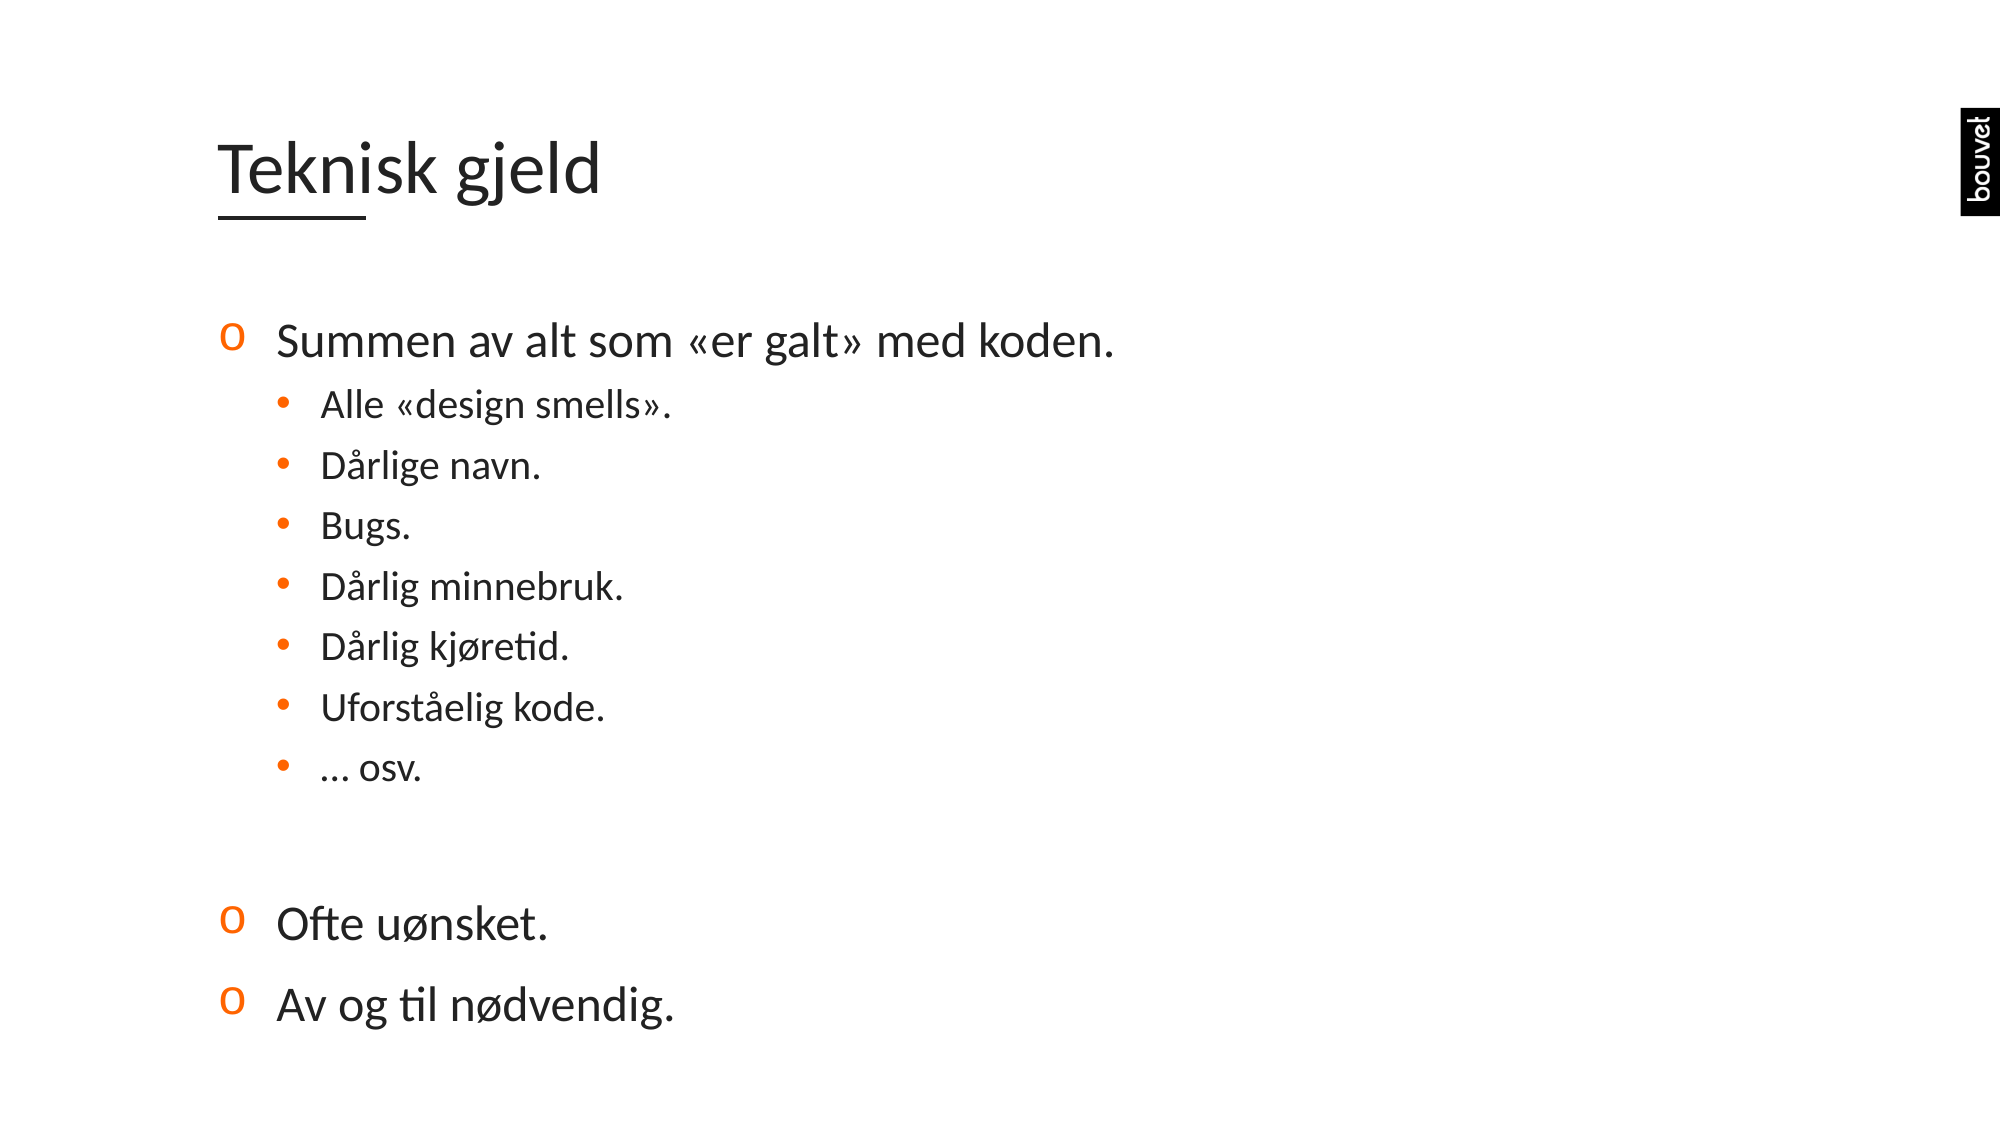

# Teknisk gjeld
Summen av alt som «er galt» med koden.
Alle «design smells».
Dårlige navn.
Bugs.
Dårlig minnebruk.
Dårlig kjøretid.
Uforståelig kode.
… osv.

Ofte uønsket.
Av og til nødvendig.